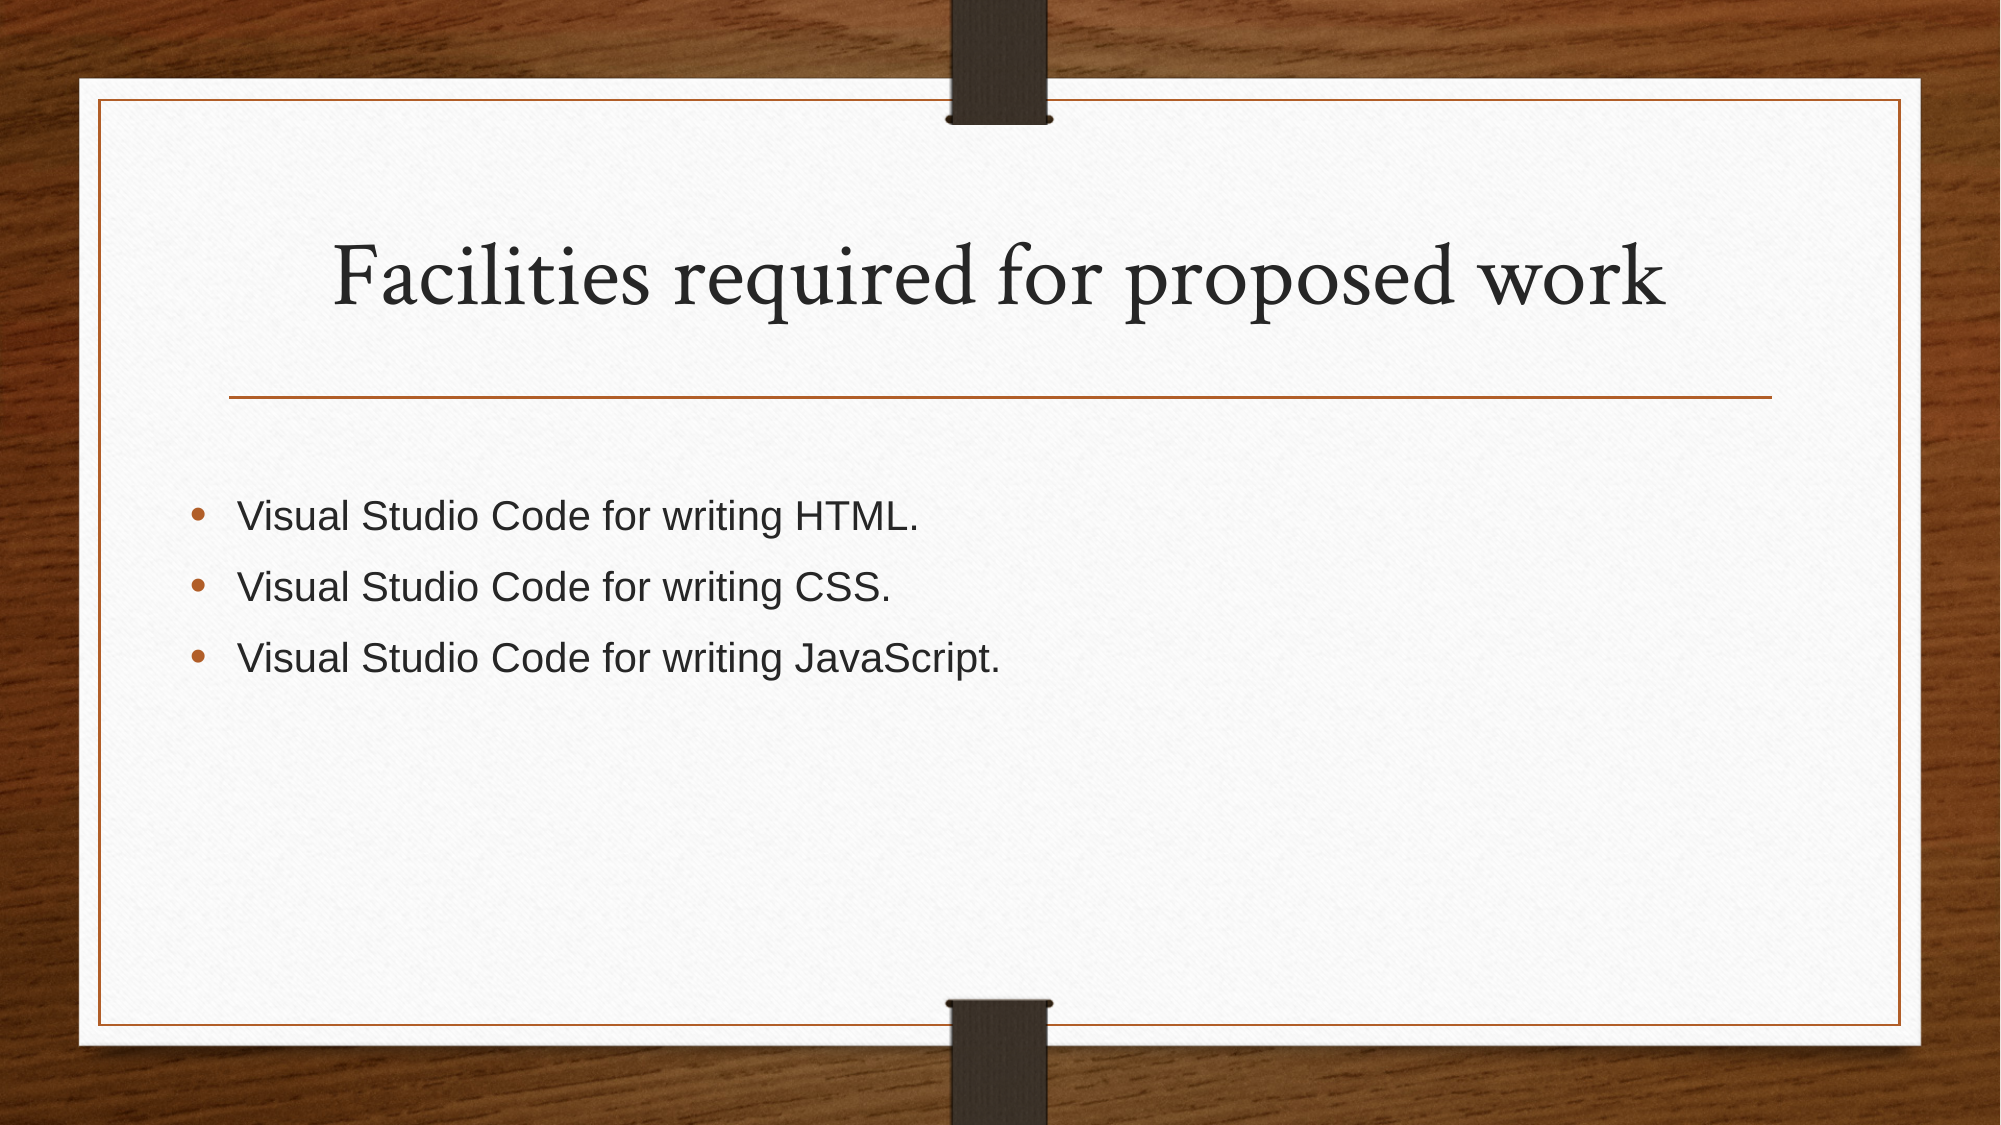

# Facilities required for proposed work
Visual Studio Code for writing HTML.
Visual Studio Code for writing CSS.
Visual Studio Code for writing JavaScript.